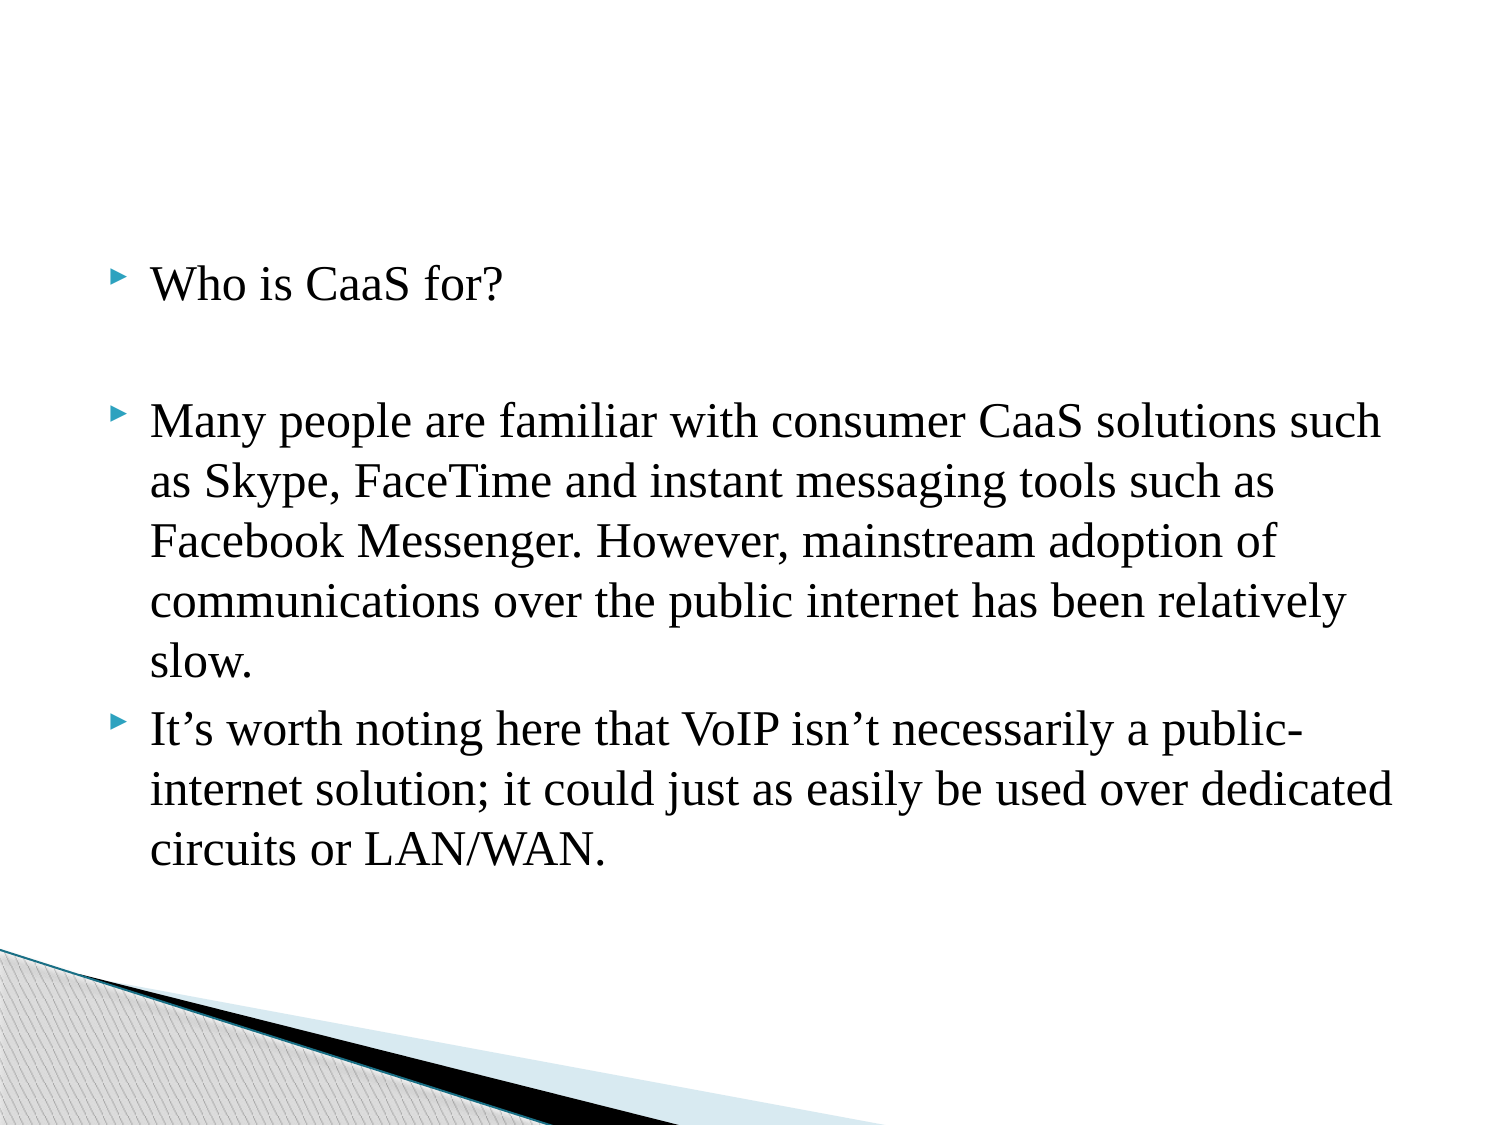

Who is CaaS for?

Many people are familiar with consumer CaaS solutions such as Skype, FaceTime and instant messaging tools such as Facebook Messenger. However, mainstream adoption of communications over the public internet has been relatively slow.
It’s worth noting here that VoIP isn’t necessarily a public-internet solution; it could just as easily be used over dedicated circuits or LAN/WAN.